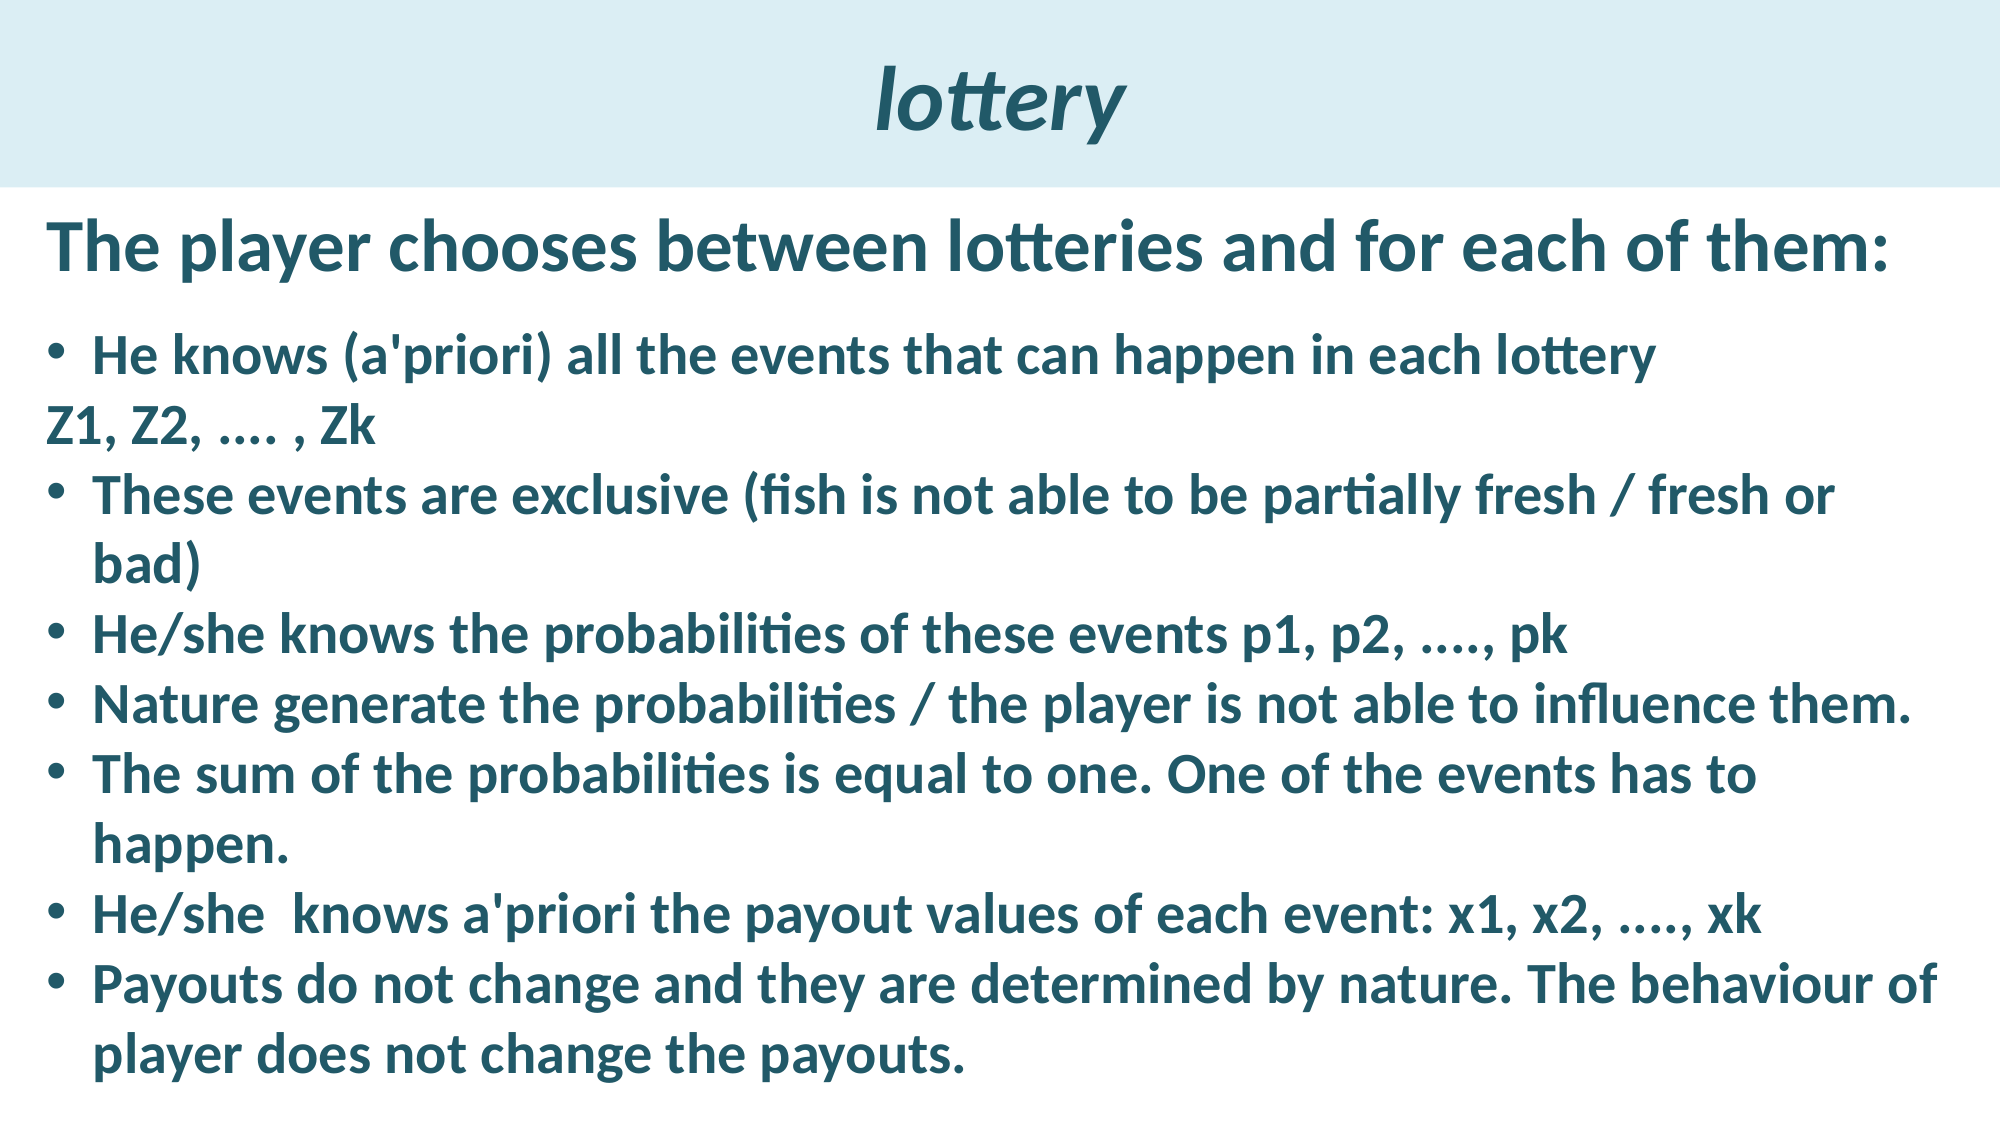

# lottery
The player chooses between lotteries and for each of them:
He knows (a'priori) all the events that can happen in each lottery
Z1, Z2, .... , Zk
These events are exclusive (fish is not able to be partially fresh / fresh or bad)
He/she knows the probabilities of these events p1, p2, ...., pk
Nature generate the probabilities / the player is not able to influence them.
The sum of the probabilities is equal to one. One of the events has to happen.
He/she  knows a'priori the payout values of each event: x1, x2, ...., xk
Payouts do not change and they are determined by nature. The behaviour of player does not change the payouts.